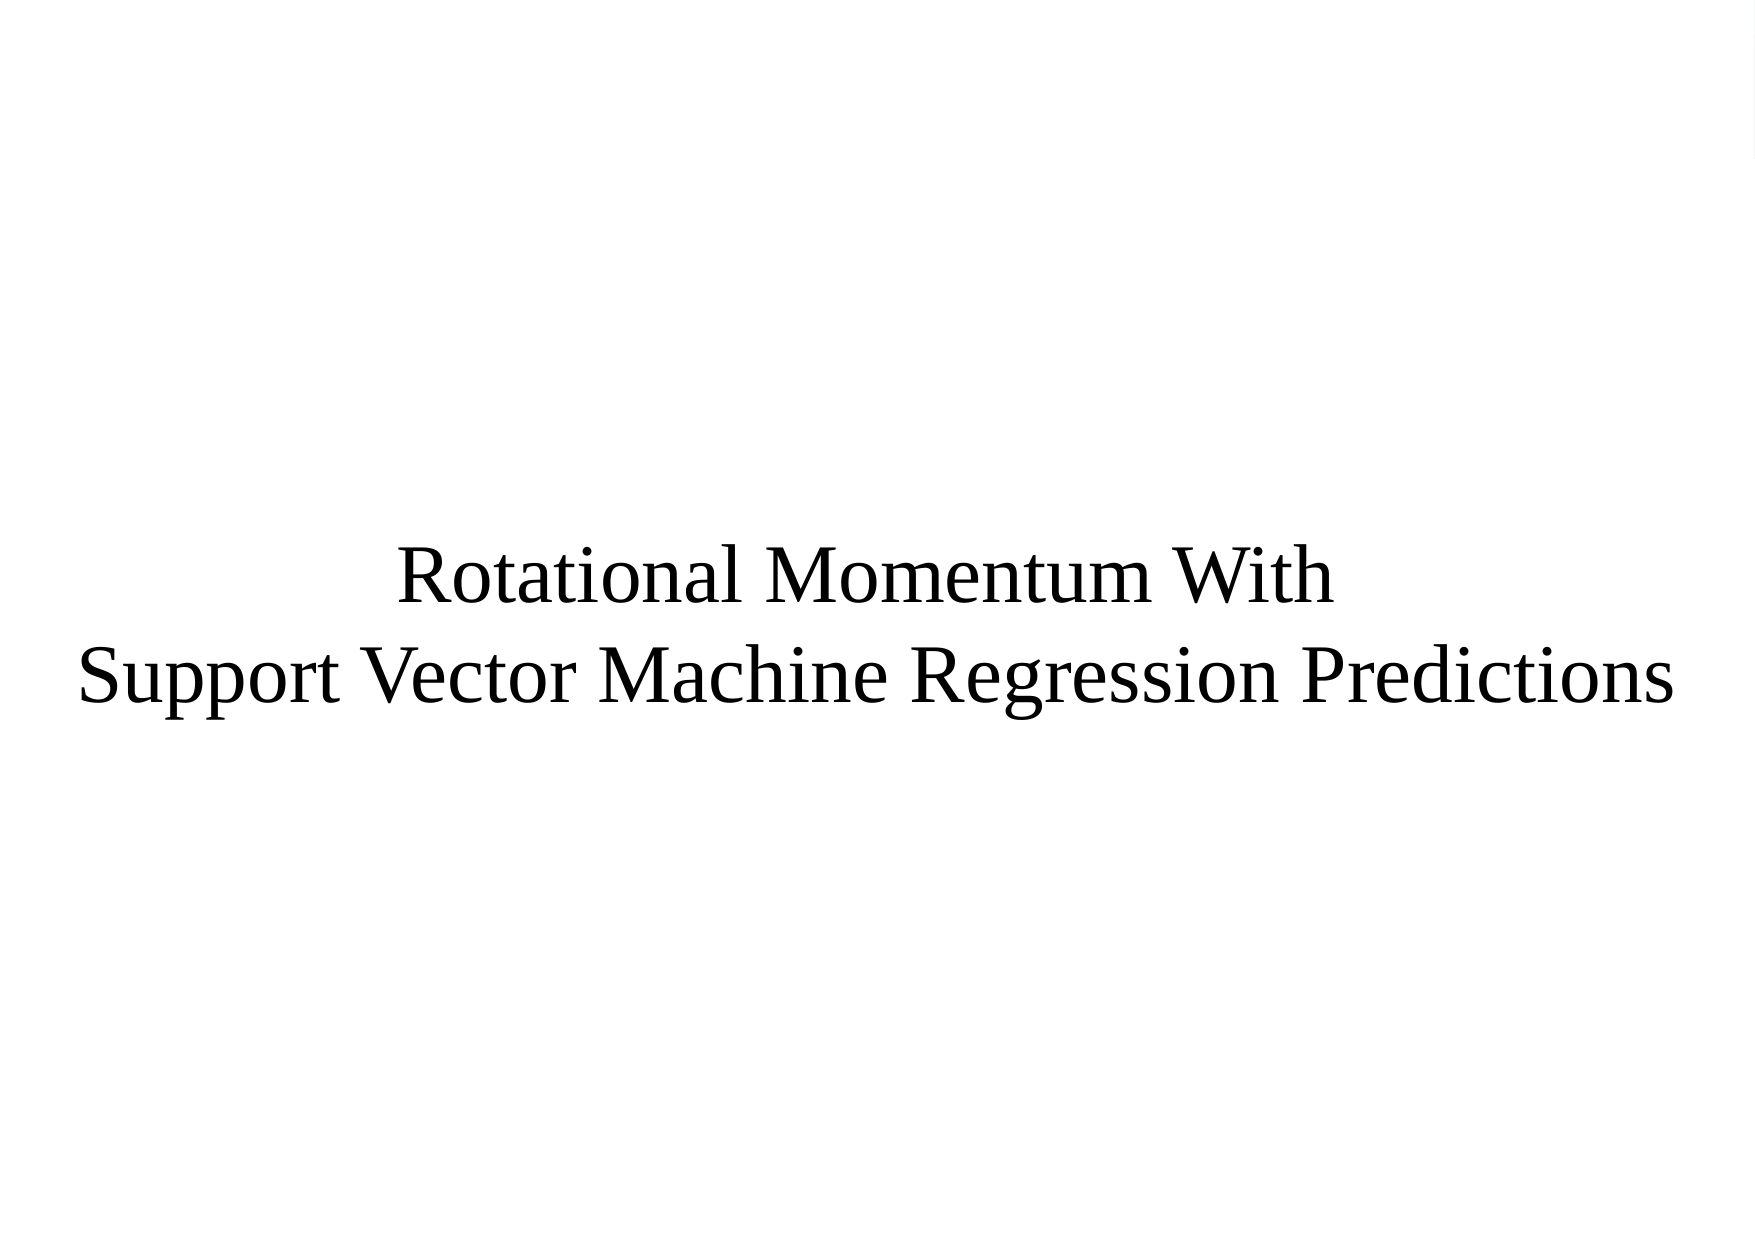

# Random Forest Regression

Rotational Momentum With
Support Vector Machine Regression Predictions
38